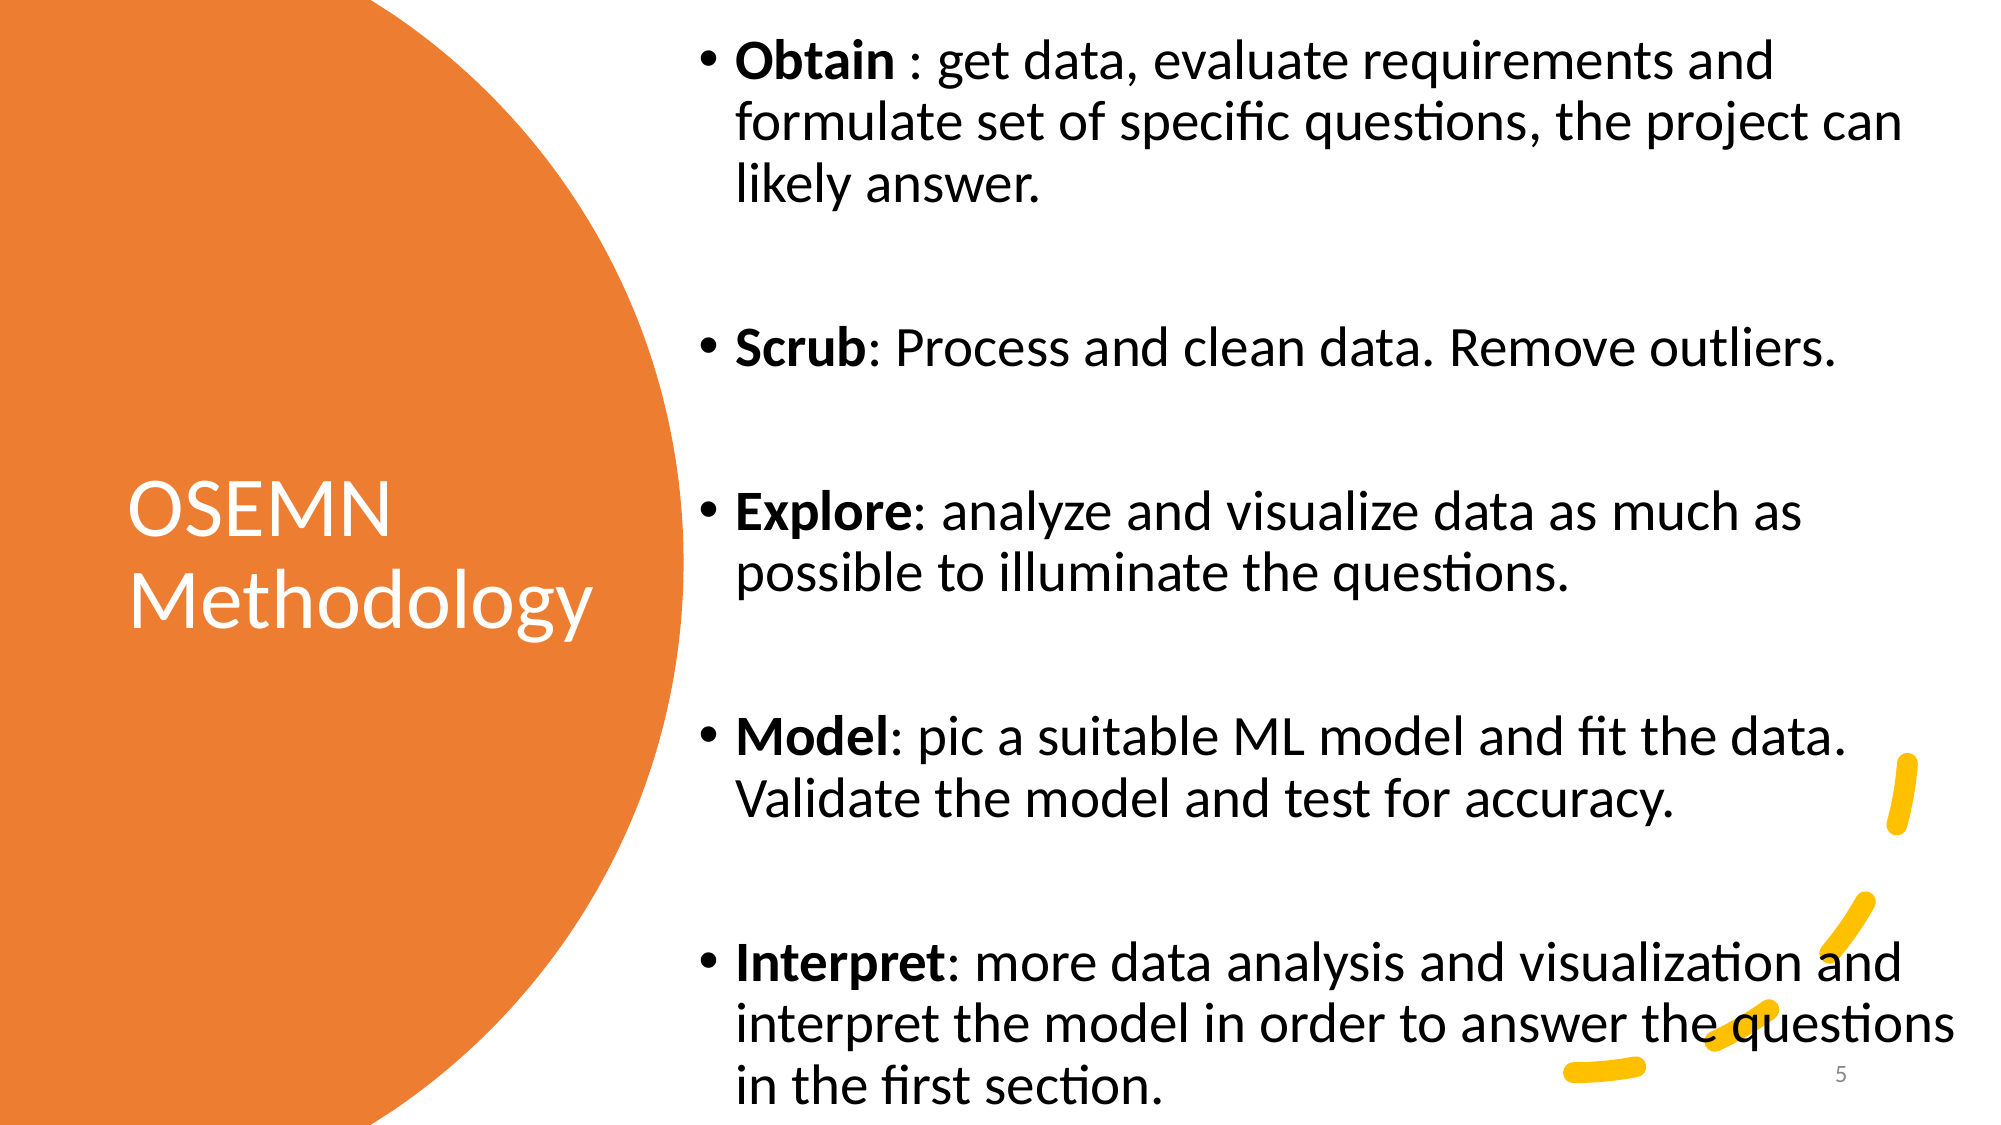

Obtain : get data, evaluate requirements and formulate set of specific questions, the project can likely answer.

Scrub: Process and clean data. Remove outliers.

Explore: analyze and visualize data as much as possible to illuminate the questions.

Model: pic a suitable ML model and fit the data. Validate the model and test for accuracy.

Interpret: more data analysis and visualization and interpret the model in order to answer the questions in the first section.

# OSEMN Methodology

5